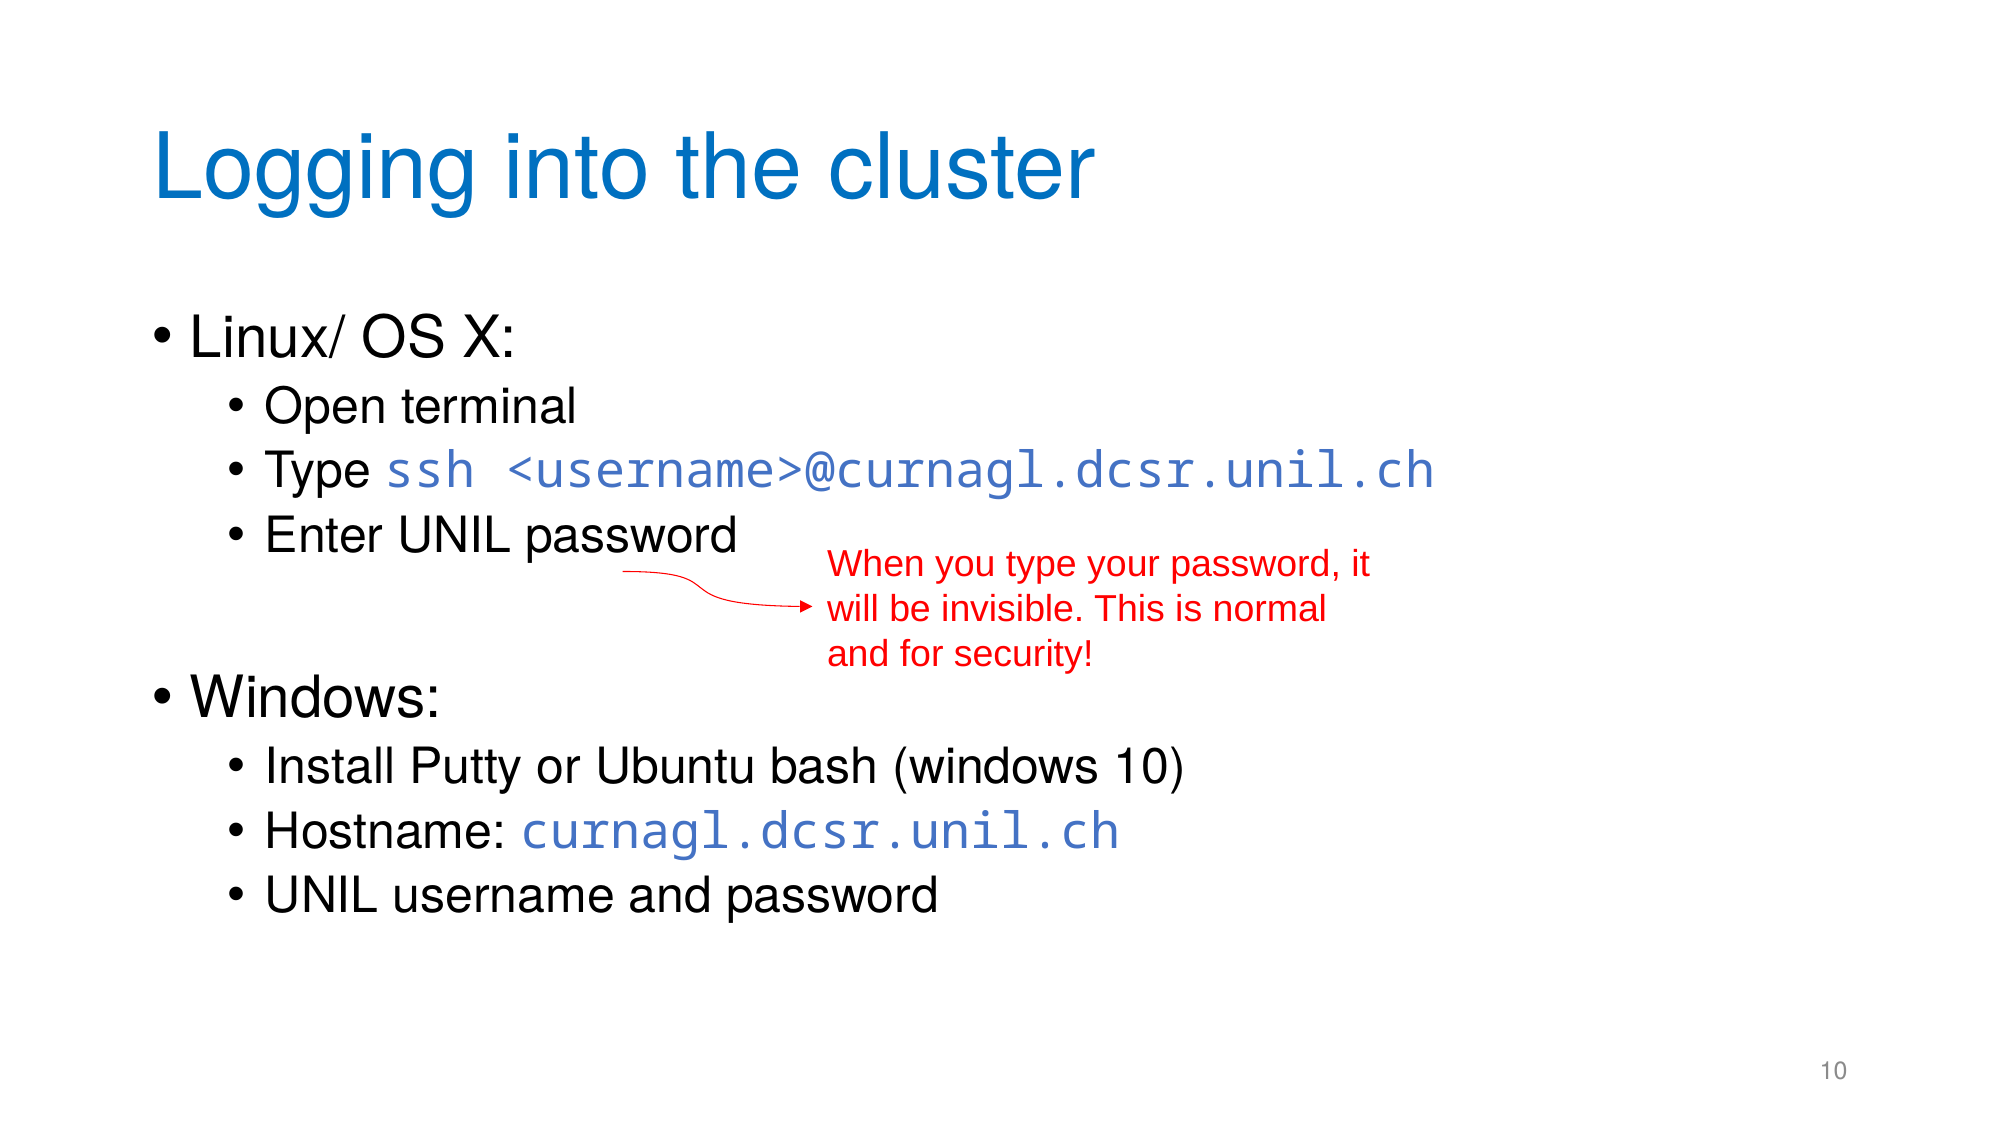

# Logging into the cluster
Linux/ OS X:
Open terminal
Type ssh <username>@curnagl.dcsr.unil.ch
Enter UNIL password

Windows:
Install Putty or Ubuntu bash (windows 10)
Hostname: curnagl.dcsr.unil.ch
UNIL username and password
When you type your password, it will be invisible. This is normal and for security!
10